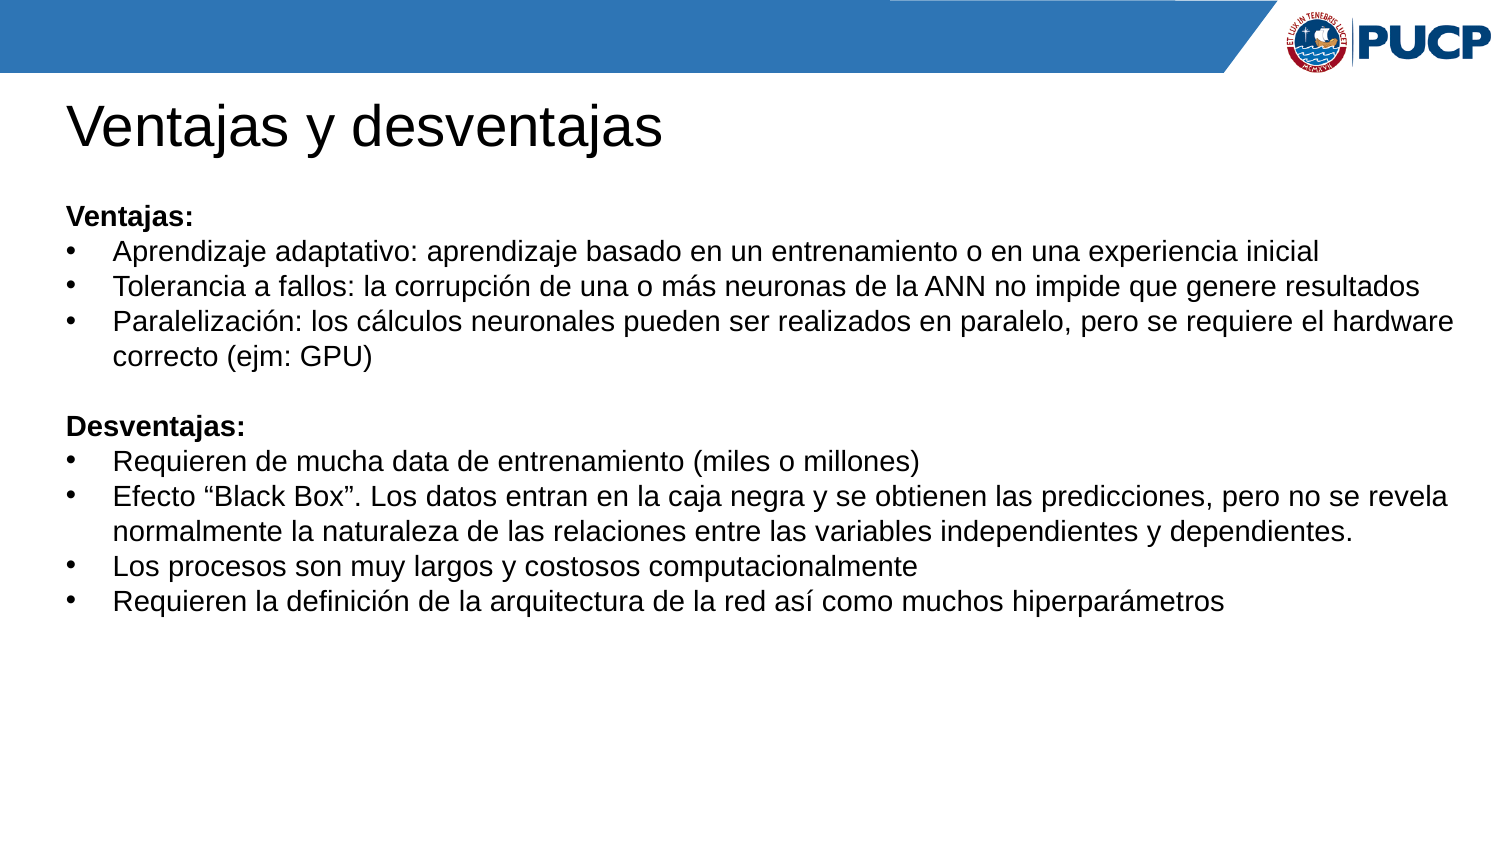

# Ventajas y desventajas
Ventajas:
Aprendizaje adaptativo: aprendizaje basado en un entrenamiento o en una experiencia inicial
Tolerancia a fallos: la corrupción de una o más neuronas de la ANN no impide que genere resultados
Paralelización: los cálculos neuronales pueden ser realizados en paralelo, pero se requiere el hardware correcto (ejm: GPU)

Desventajas:
Requieren de mucha data de entrenamiento (miles o millones)
Efecto “Black Box”. Los datos entran en la caja negra y se obtienen las predicciones, pero no se revela normalmente la naturaleza de las relaciones entre las variables independientes y dependientes.
Los procesos son muy largos y costosos computacionalmente
Requieren la definición de la arquitectura de la red así como muchos hiperparámetros